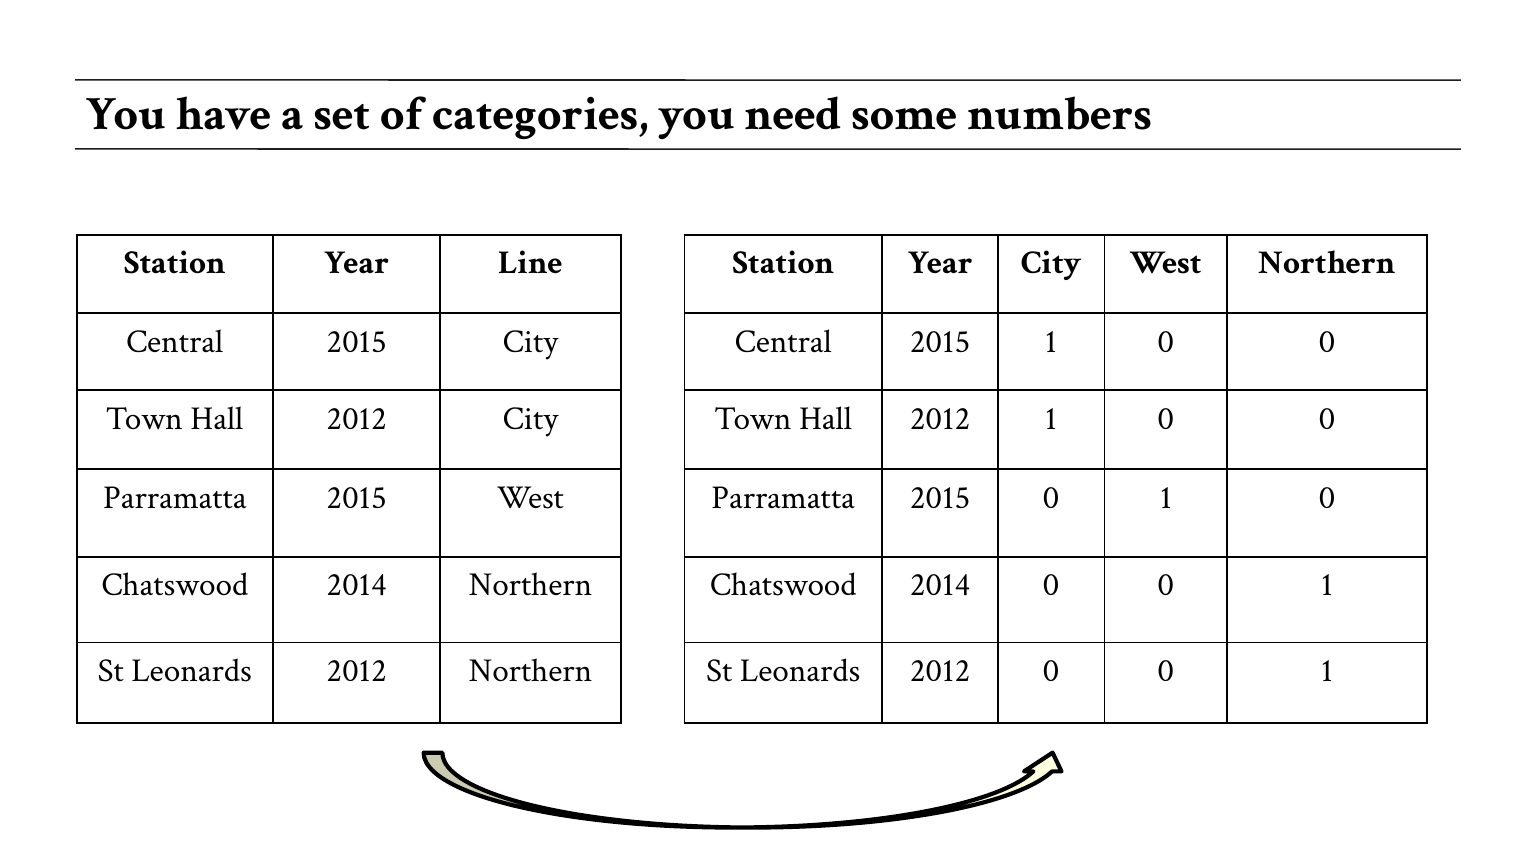

# You have a set of categories, you need some numbers
| Station | Year | Line |
| --- | --- | --- |
| Central | 2015 | City |
| Town Hall | 2012 | City |
| Parramatta | 2015 | West |
| Chatswood | 2014 | Northern |
| St Leonards | 2012 | Northern |
| Station | Year | City | West | Northern |
| --- | --- | --- | --- | --- |
| Central | 2015 | 1 | 0 | 0 |
| Town Hall | 2012 | 1 | 0 | 0 |
| Parramatta | 2015 | 0 | 1 | 0 |
| Chatswood | 2014 | 0 | 0 | 1 |
| St Leonards | 2012 | 0 | 0 | 1 |